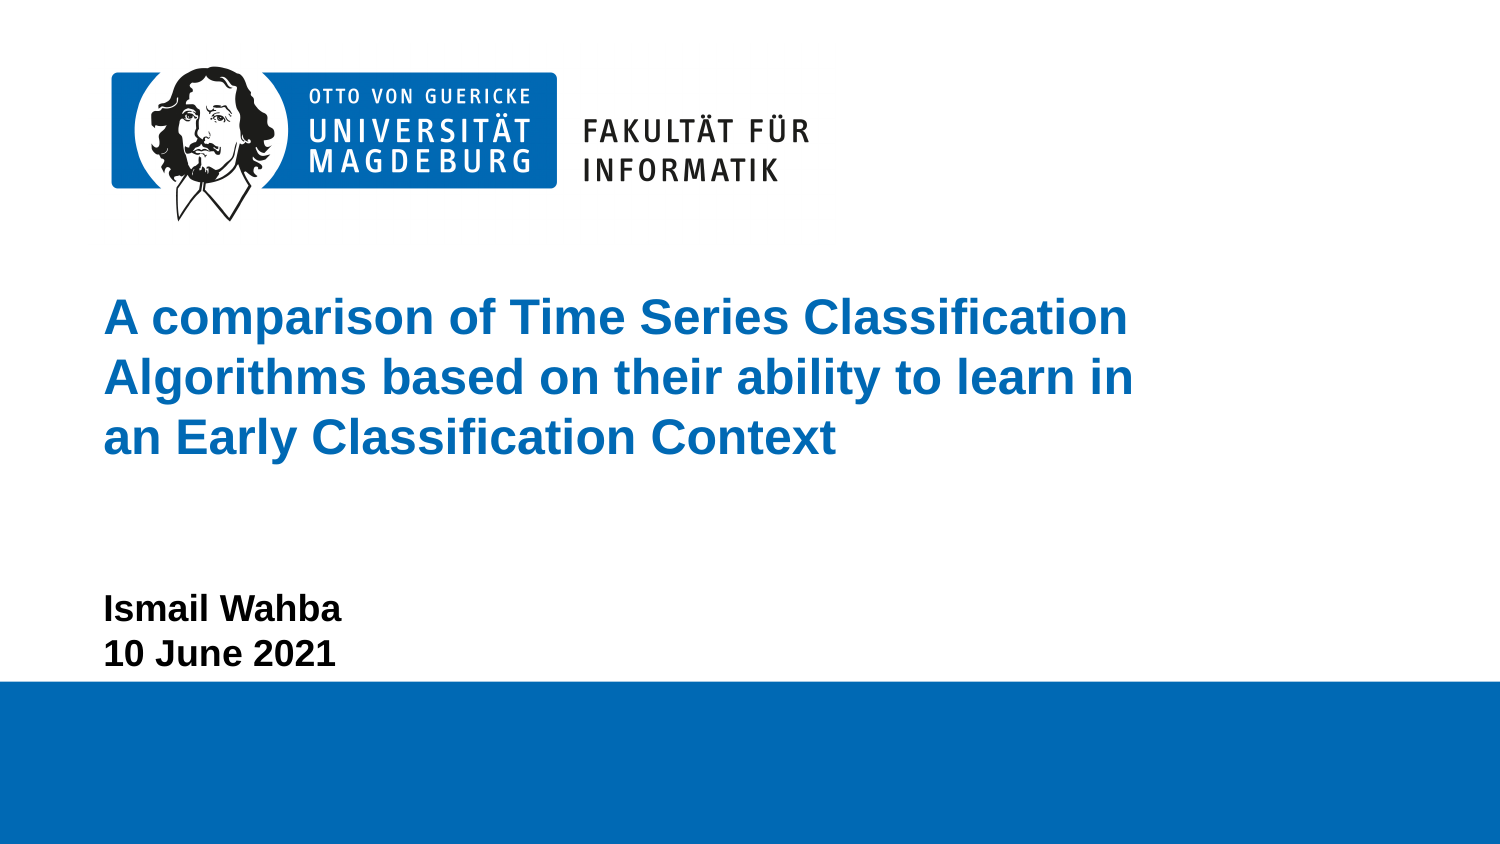

# A comparison of Time Series Classification Algorithms based on their ability to learn in an Early Classification Context Ismail Wahba 10 June 2021